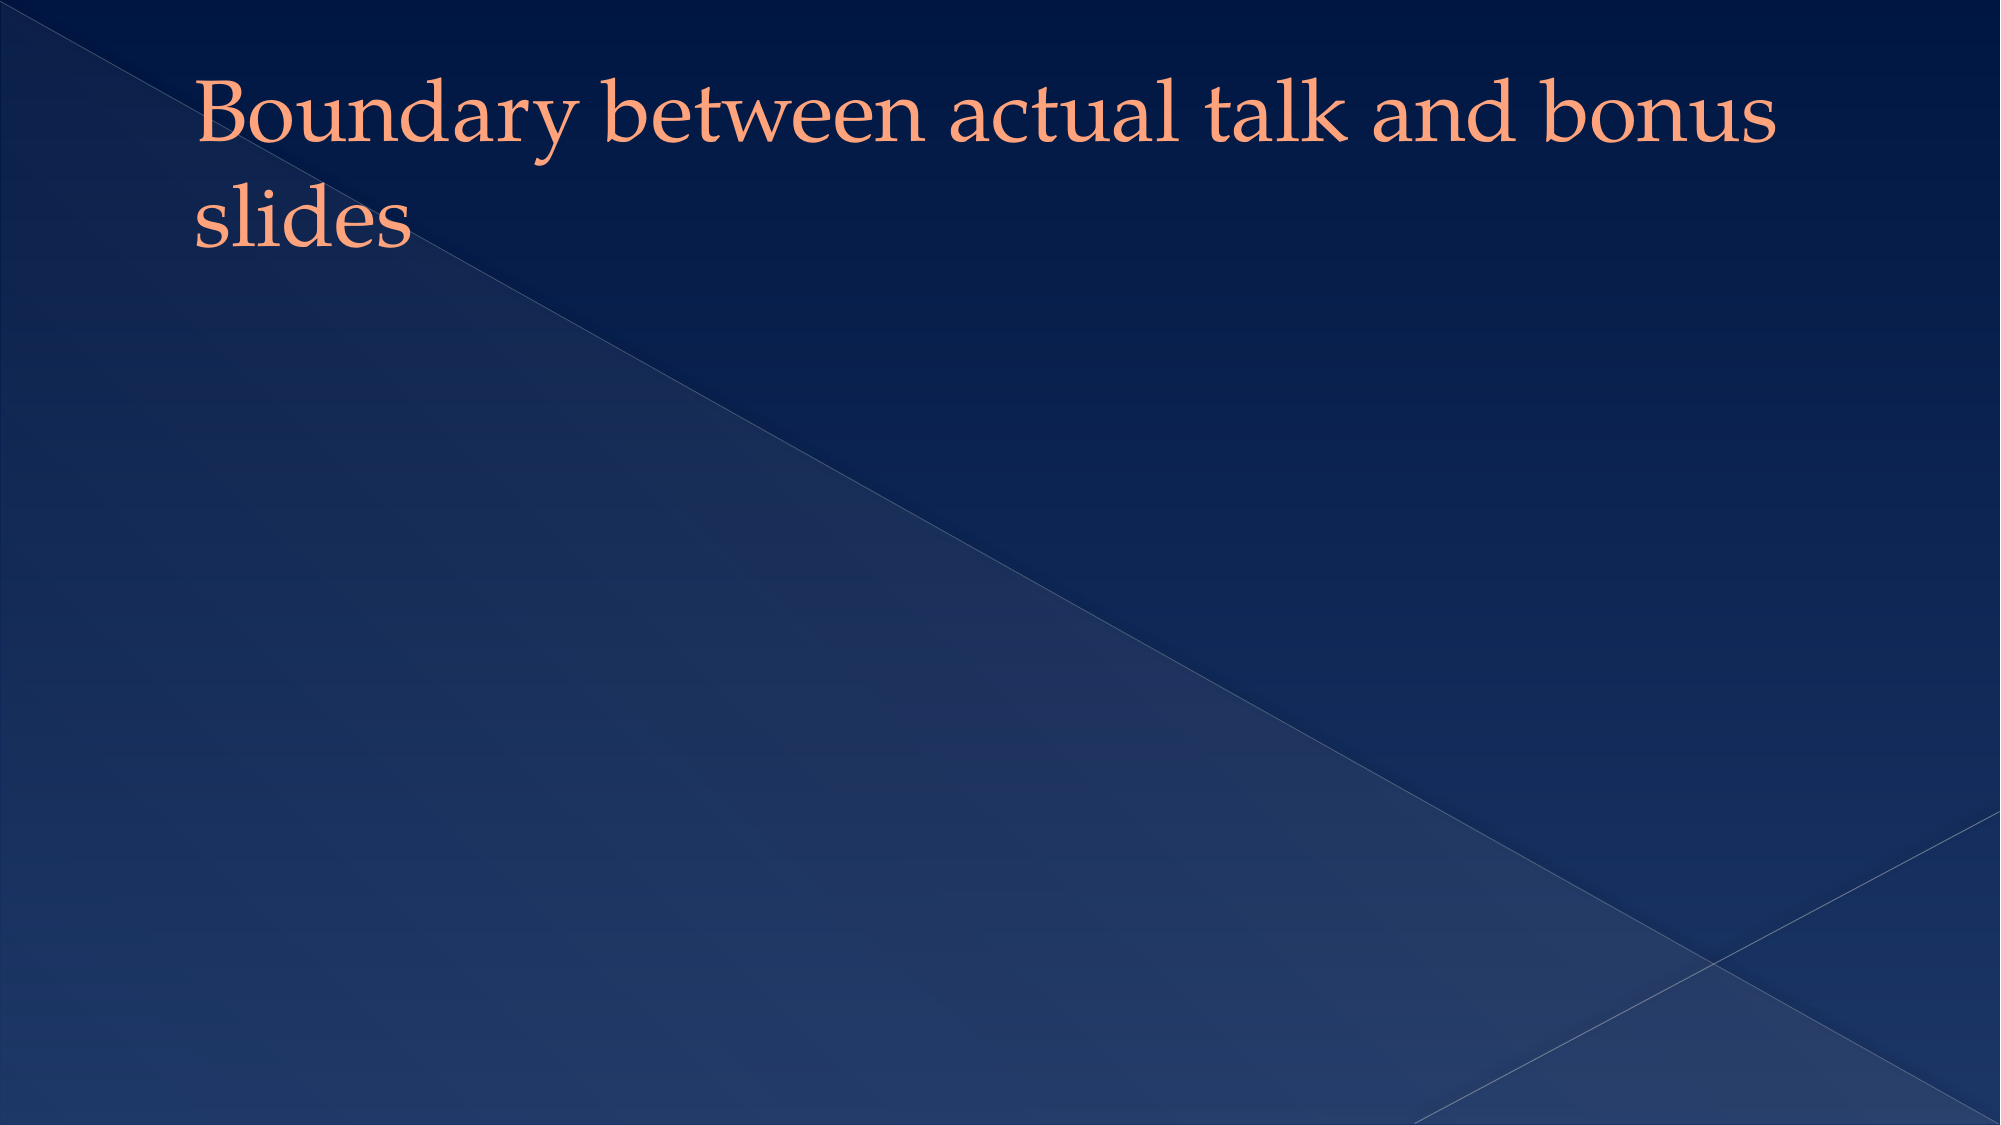

# Boundary between actual talk and bonus slides